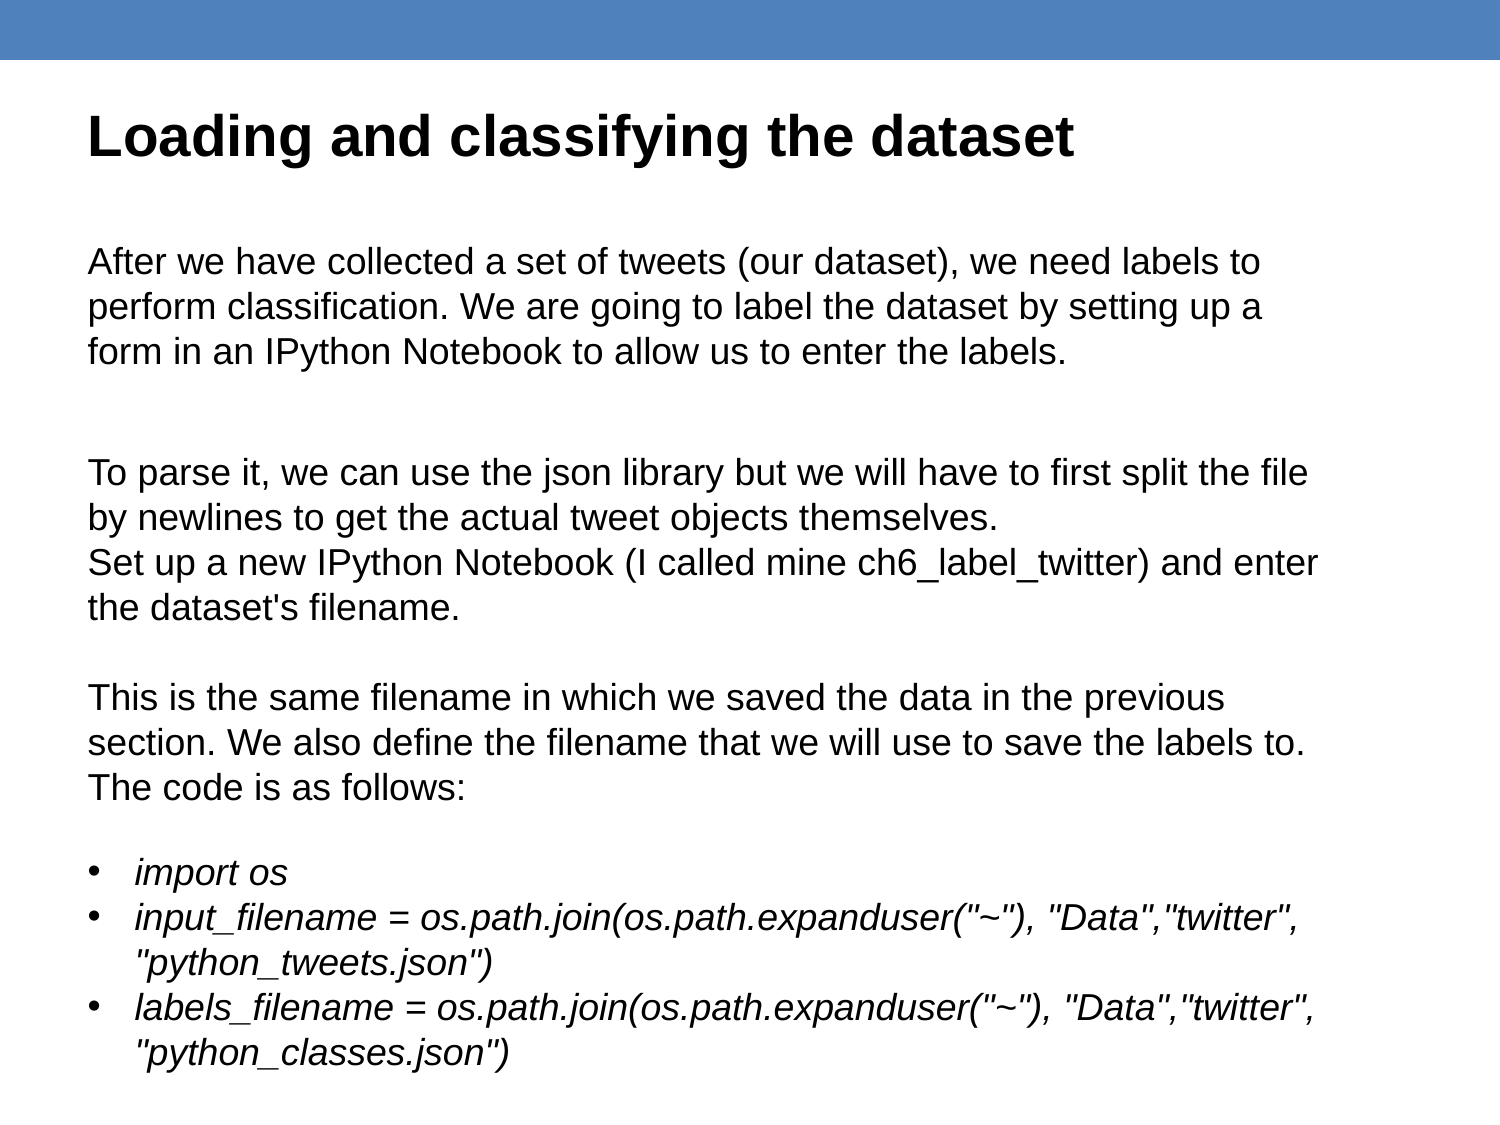

Loading and classifying the dataset
After we have collected a set of tweets (our dataset), we need labels to perform classification. We are going to label the dataset by setting up a form in an IPython Notebook to allow us to enter the labels.
To parse it, we can use the json library but we will have to first split the file by newlines to get the actual tweet objects themselves.
Set up a new IPython Notebook (I called mine ch6_label_twitter) and enter
the dataset's filename.

This is the same filename in which we saved the data in the previous section. We also define the filename that we will use to save the labels to.
The code is as follows:
import os
input_filename = os.path.join(os.path.expanduser("~"), "Data","twitter", "python_tweets.json")
labels_filename = os.path.join(os.path.expanduser("~"), "Data","twitter", "python_classes.json")